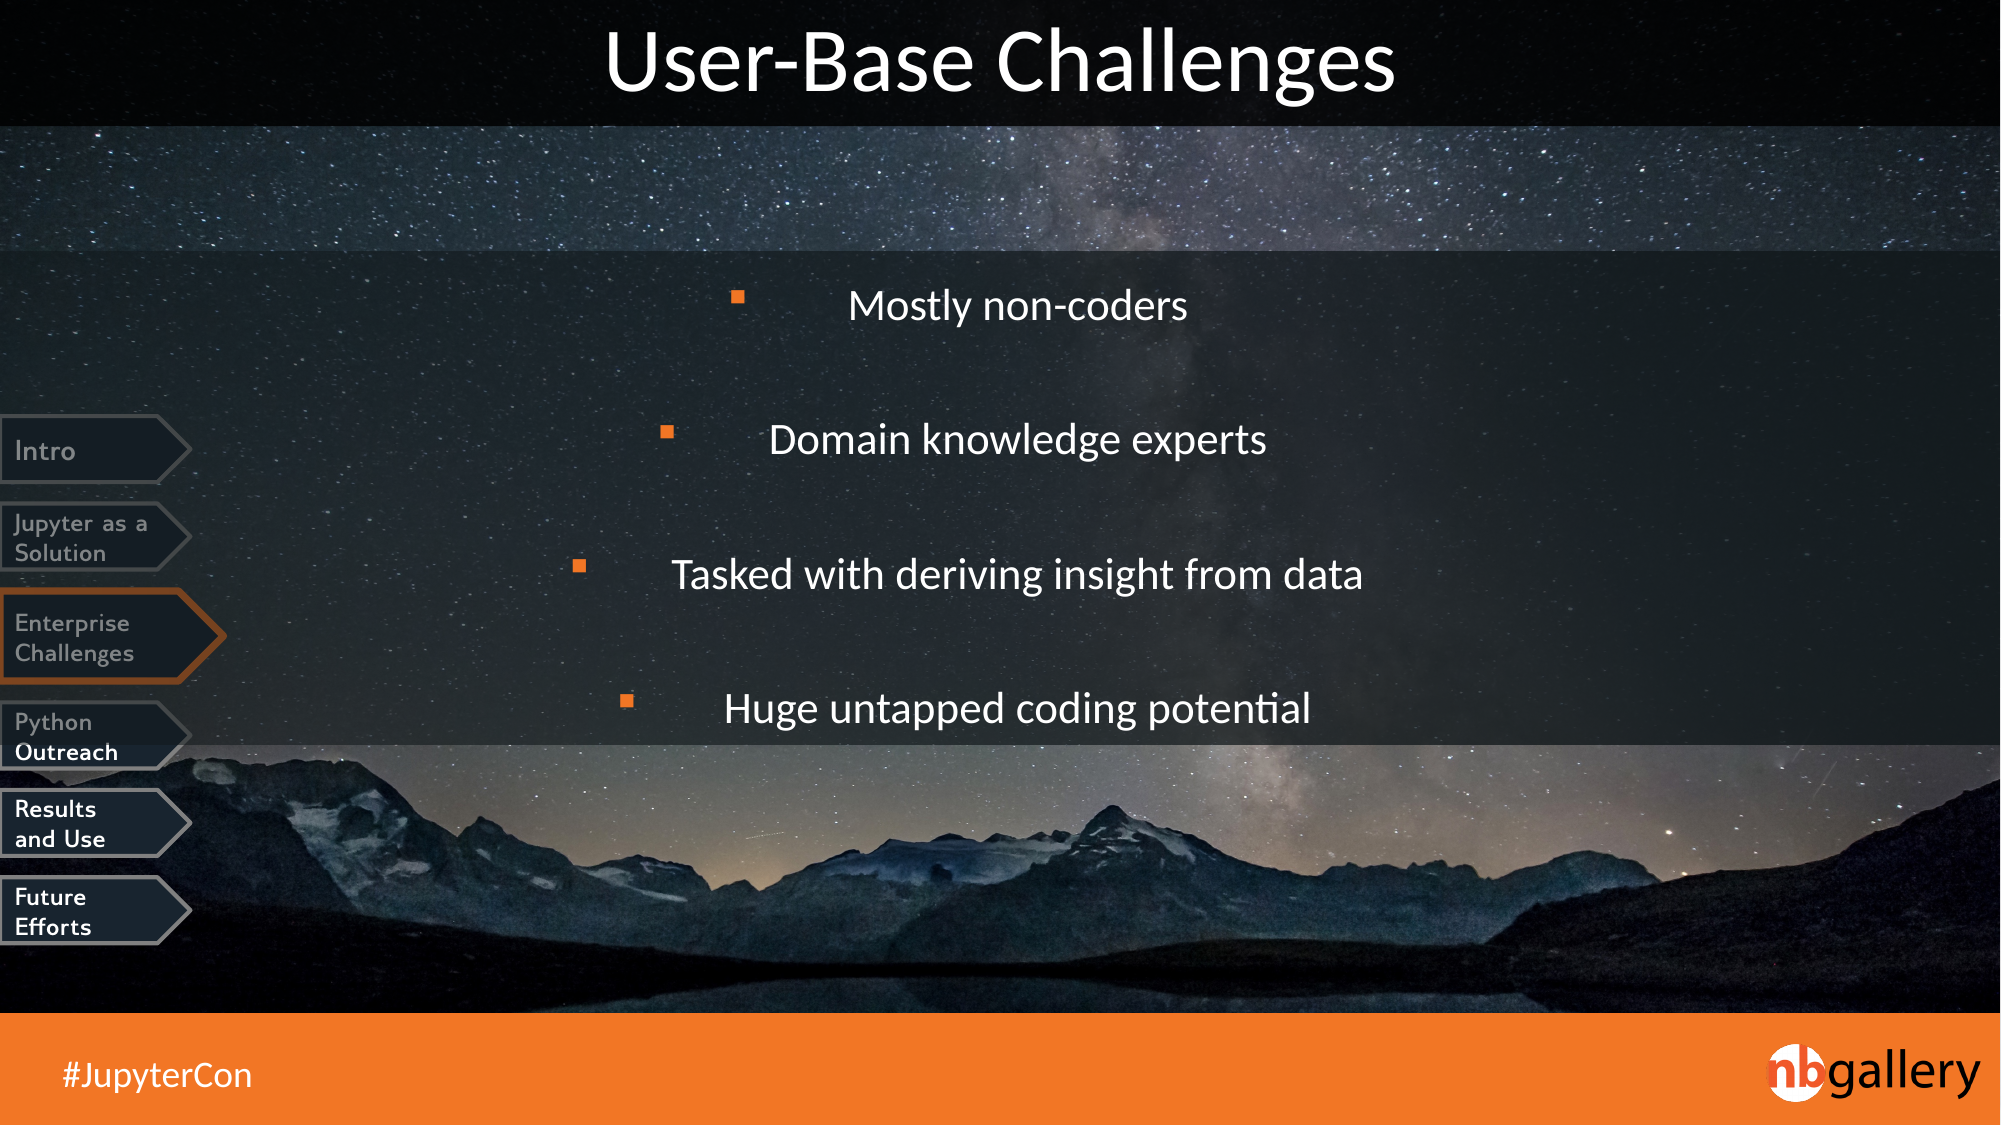

# User-Base Challenges
Mostly non-coders

Domain knowledge experts

Tasked with deriving insight from data

Huge untapped coding potential